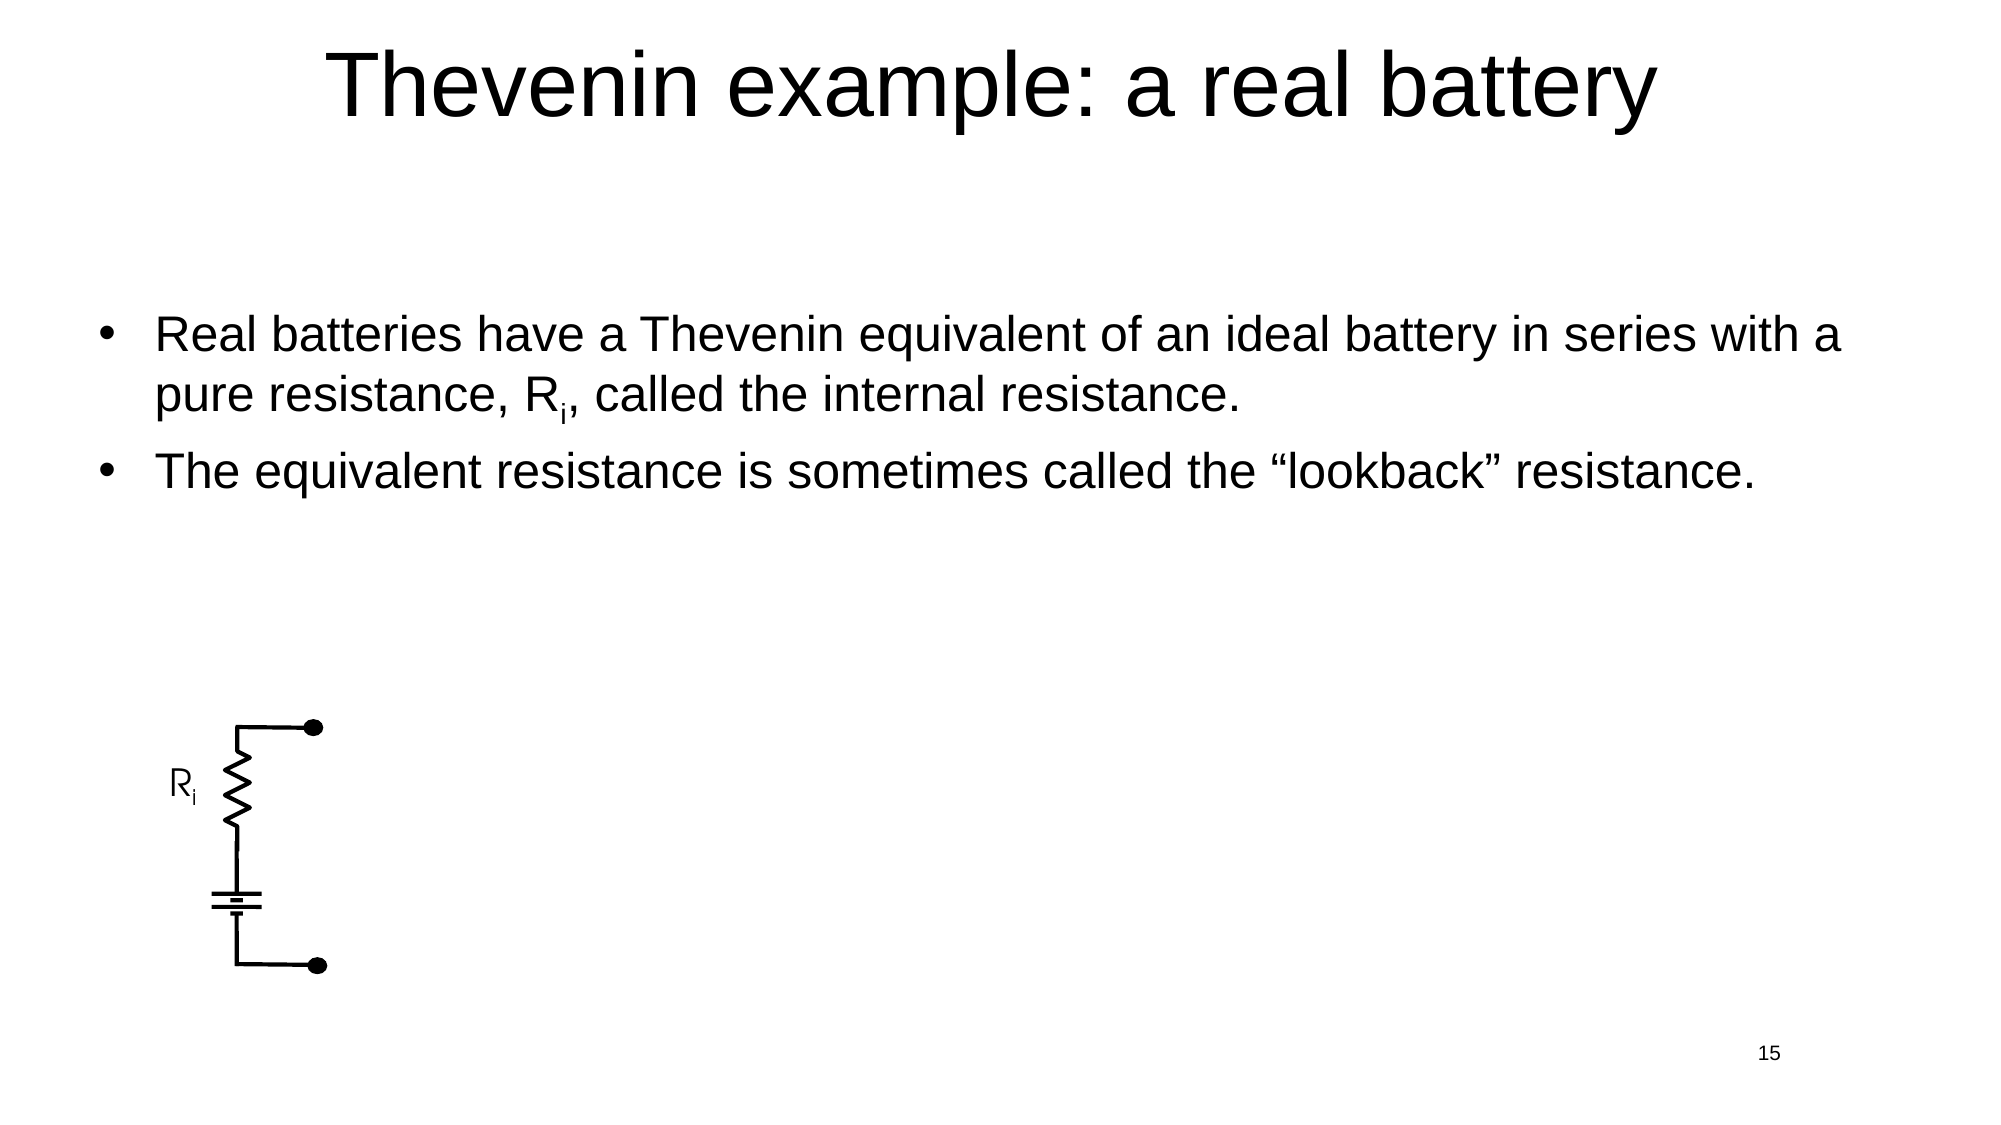

# Thevenin example: a real battery
Real batteries have a Thevenin equivalent of an ideal battery in series with a pure resistance, Ri, called the internal resistance.
The equivalent resistance is sometimes called the “lookback” resistance.

Ri

15